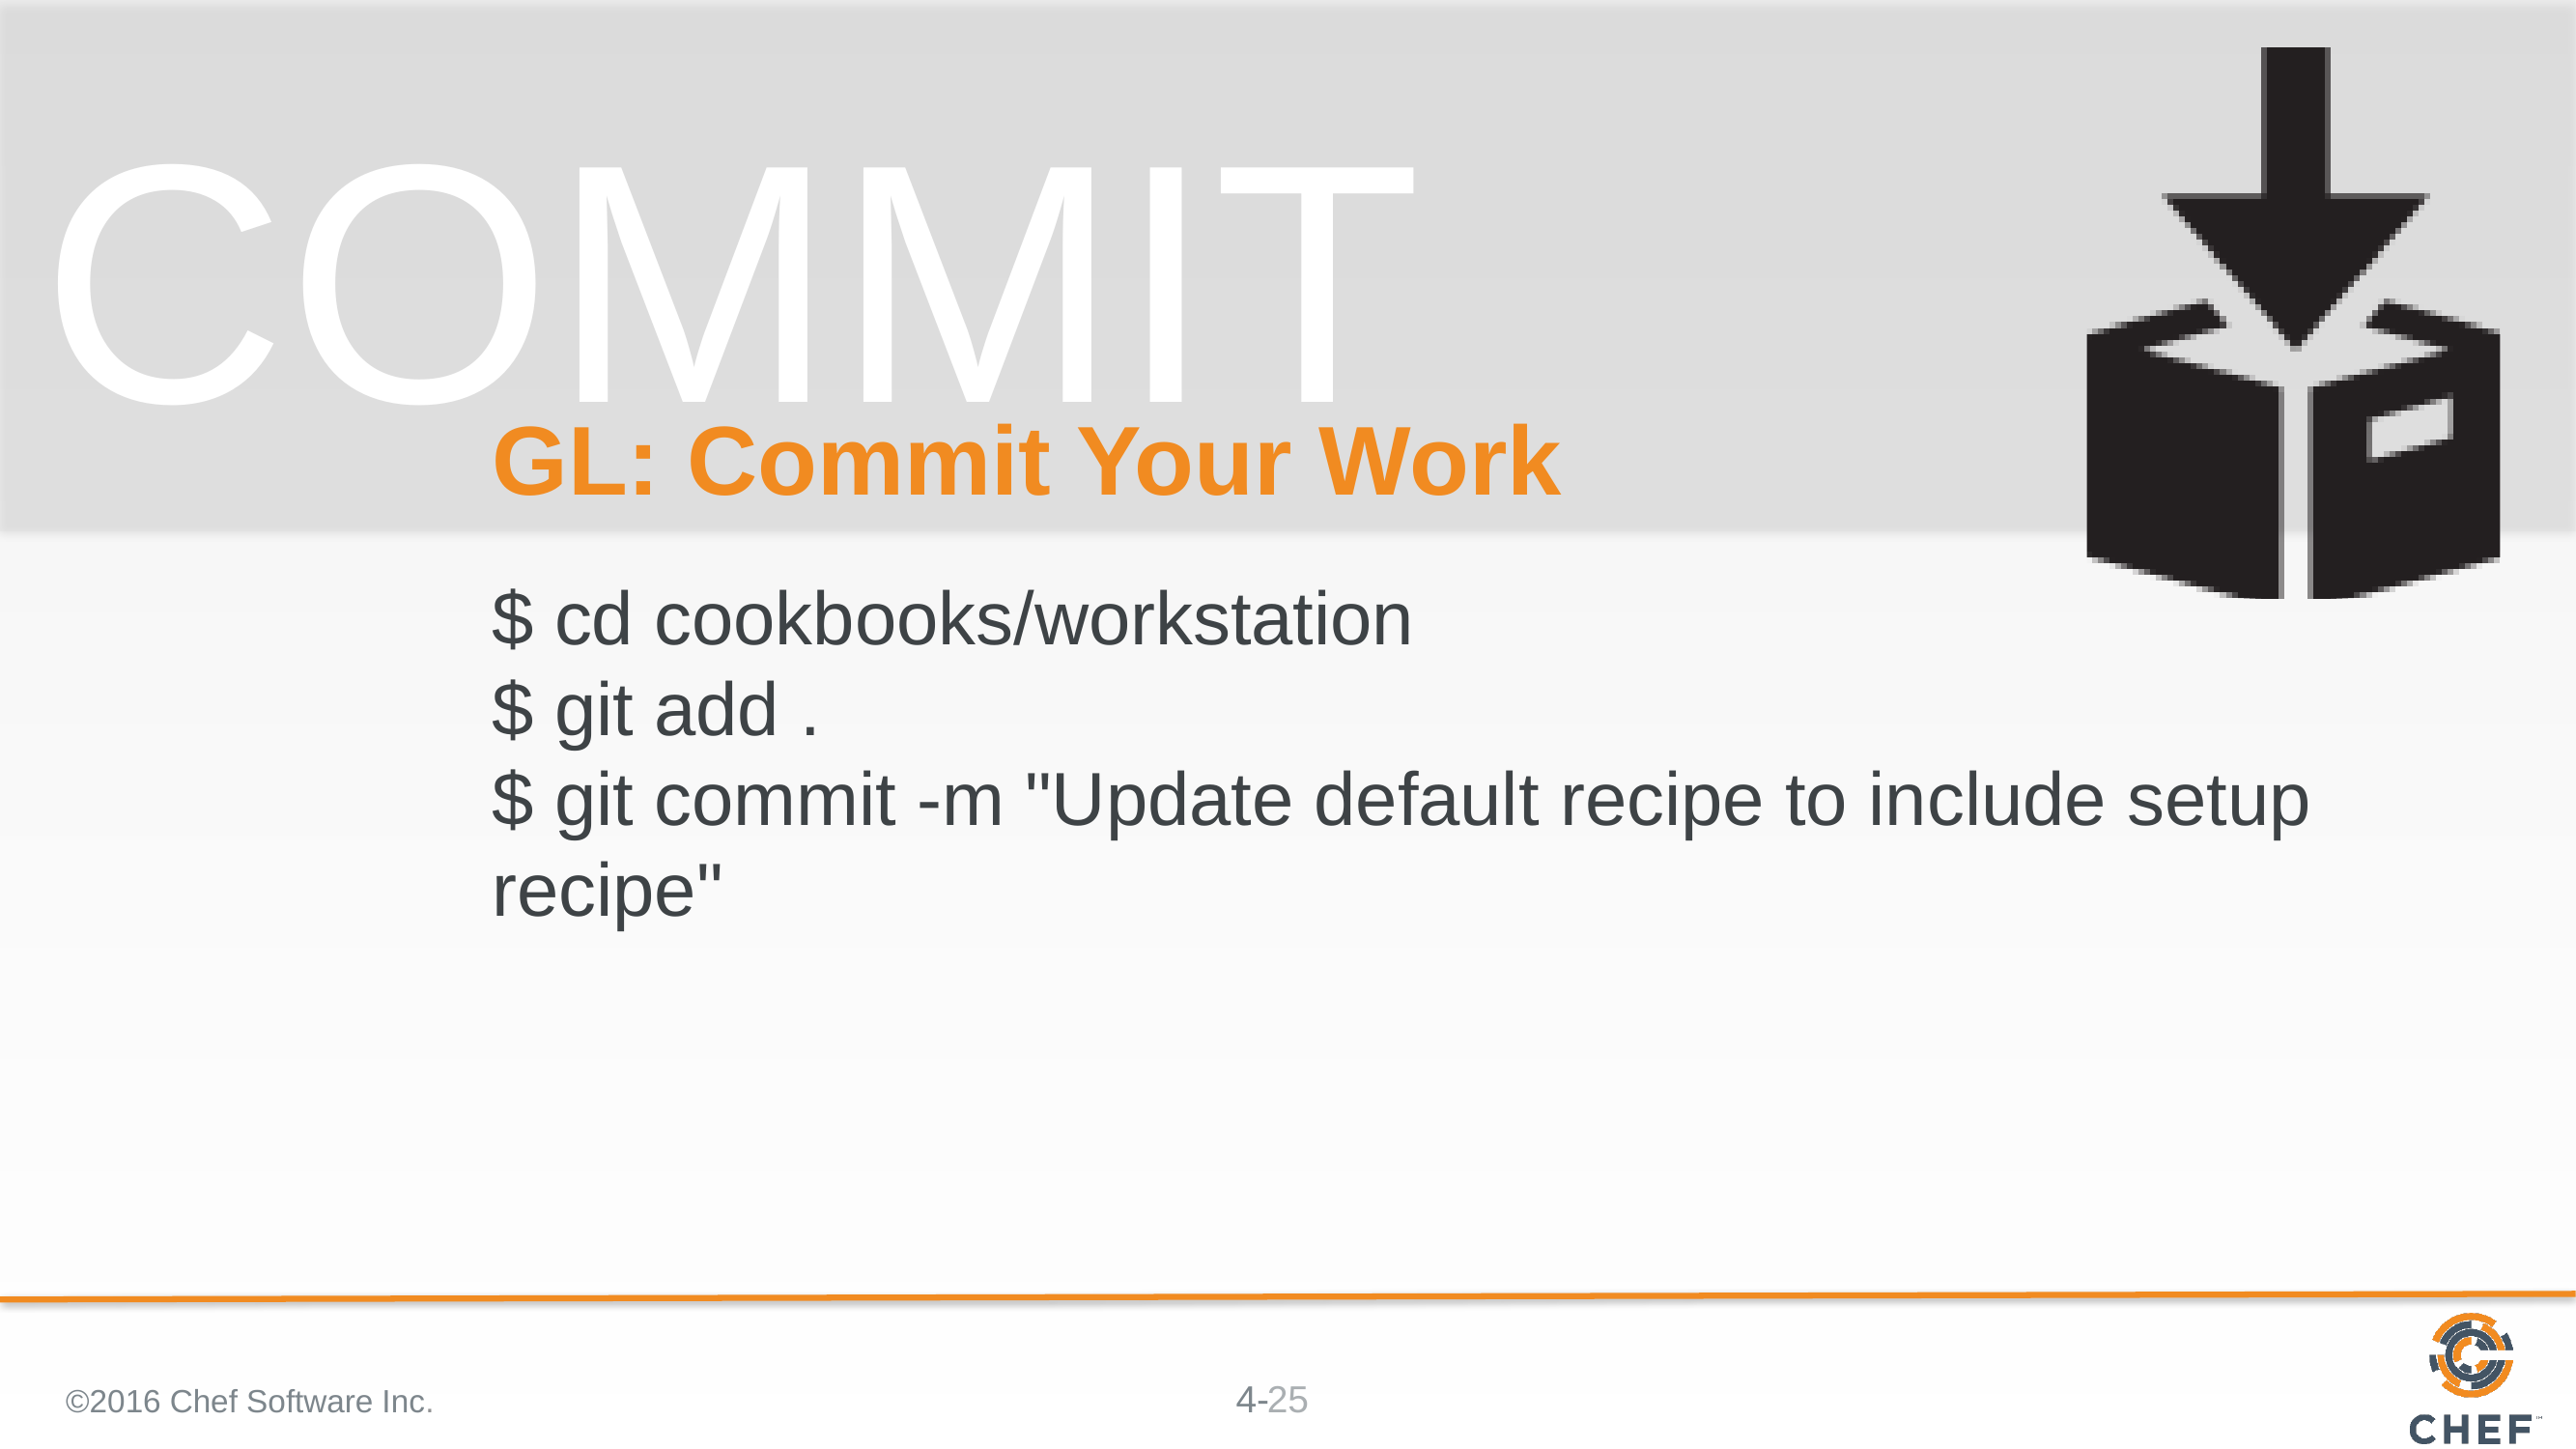

# GL: Commit Your Work
$ cd cookbooks/workstation
$ git add .
$ git commit -m "Update default recipe to include setup recipe"

©2016 Chef Software Inc.
25